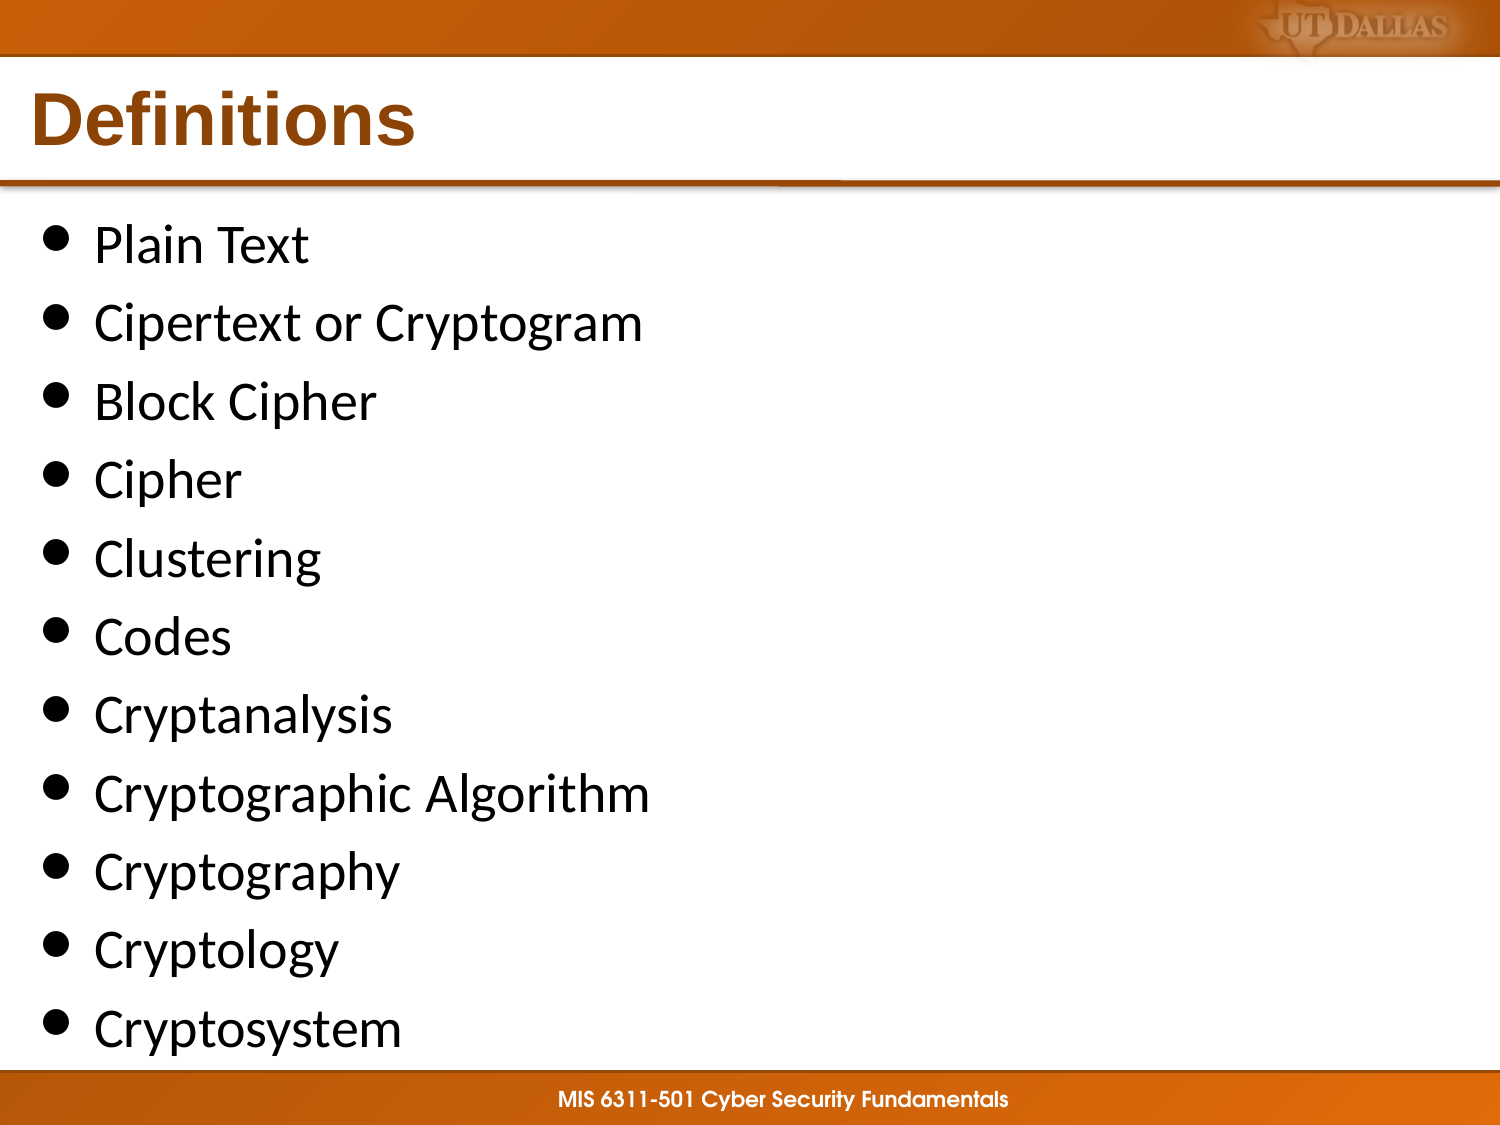

# Definitions
Plain Text
Cipertext or Cryptogram
Block Cipher
Cipher
Clustering
Codes
Cryptanalysis
Cryptographic Algorithm
Cryptography
Cryptology
Cryptosystem